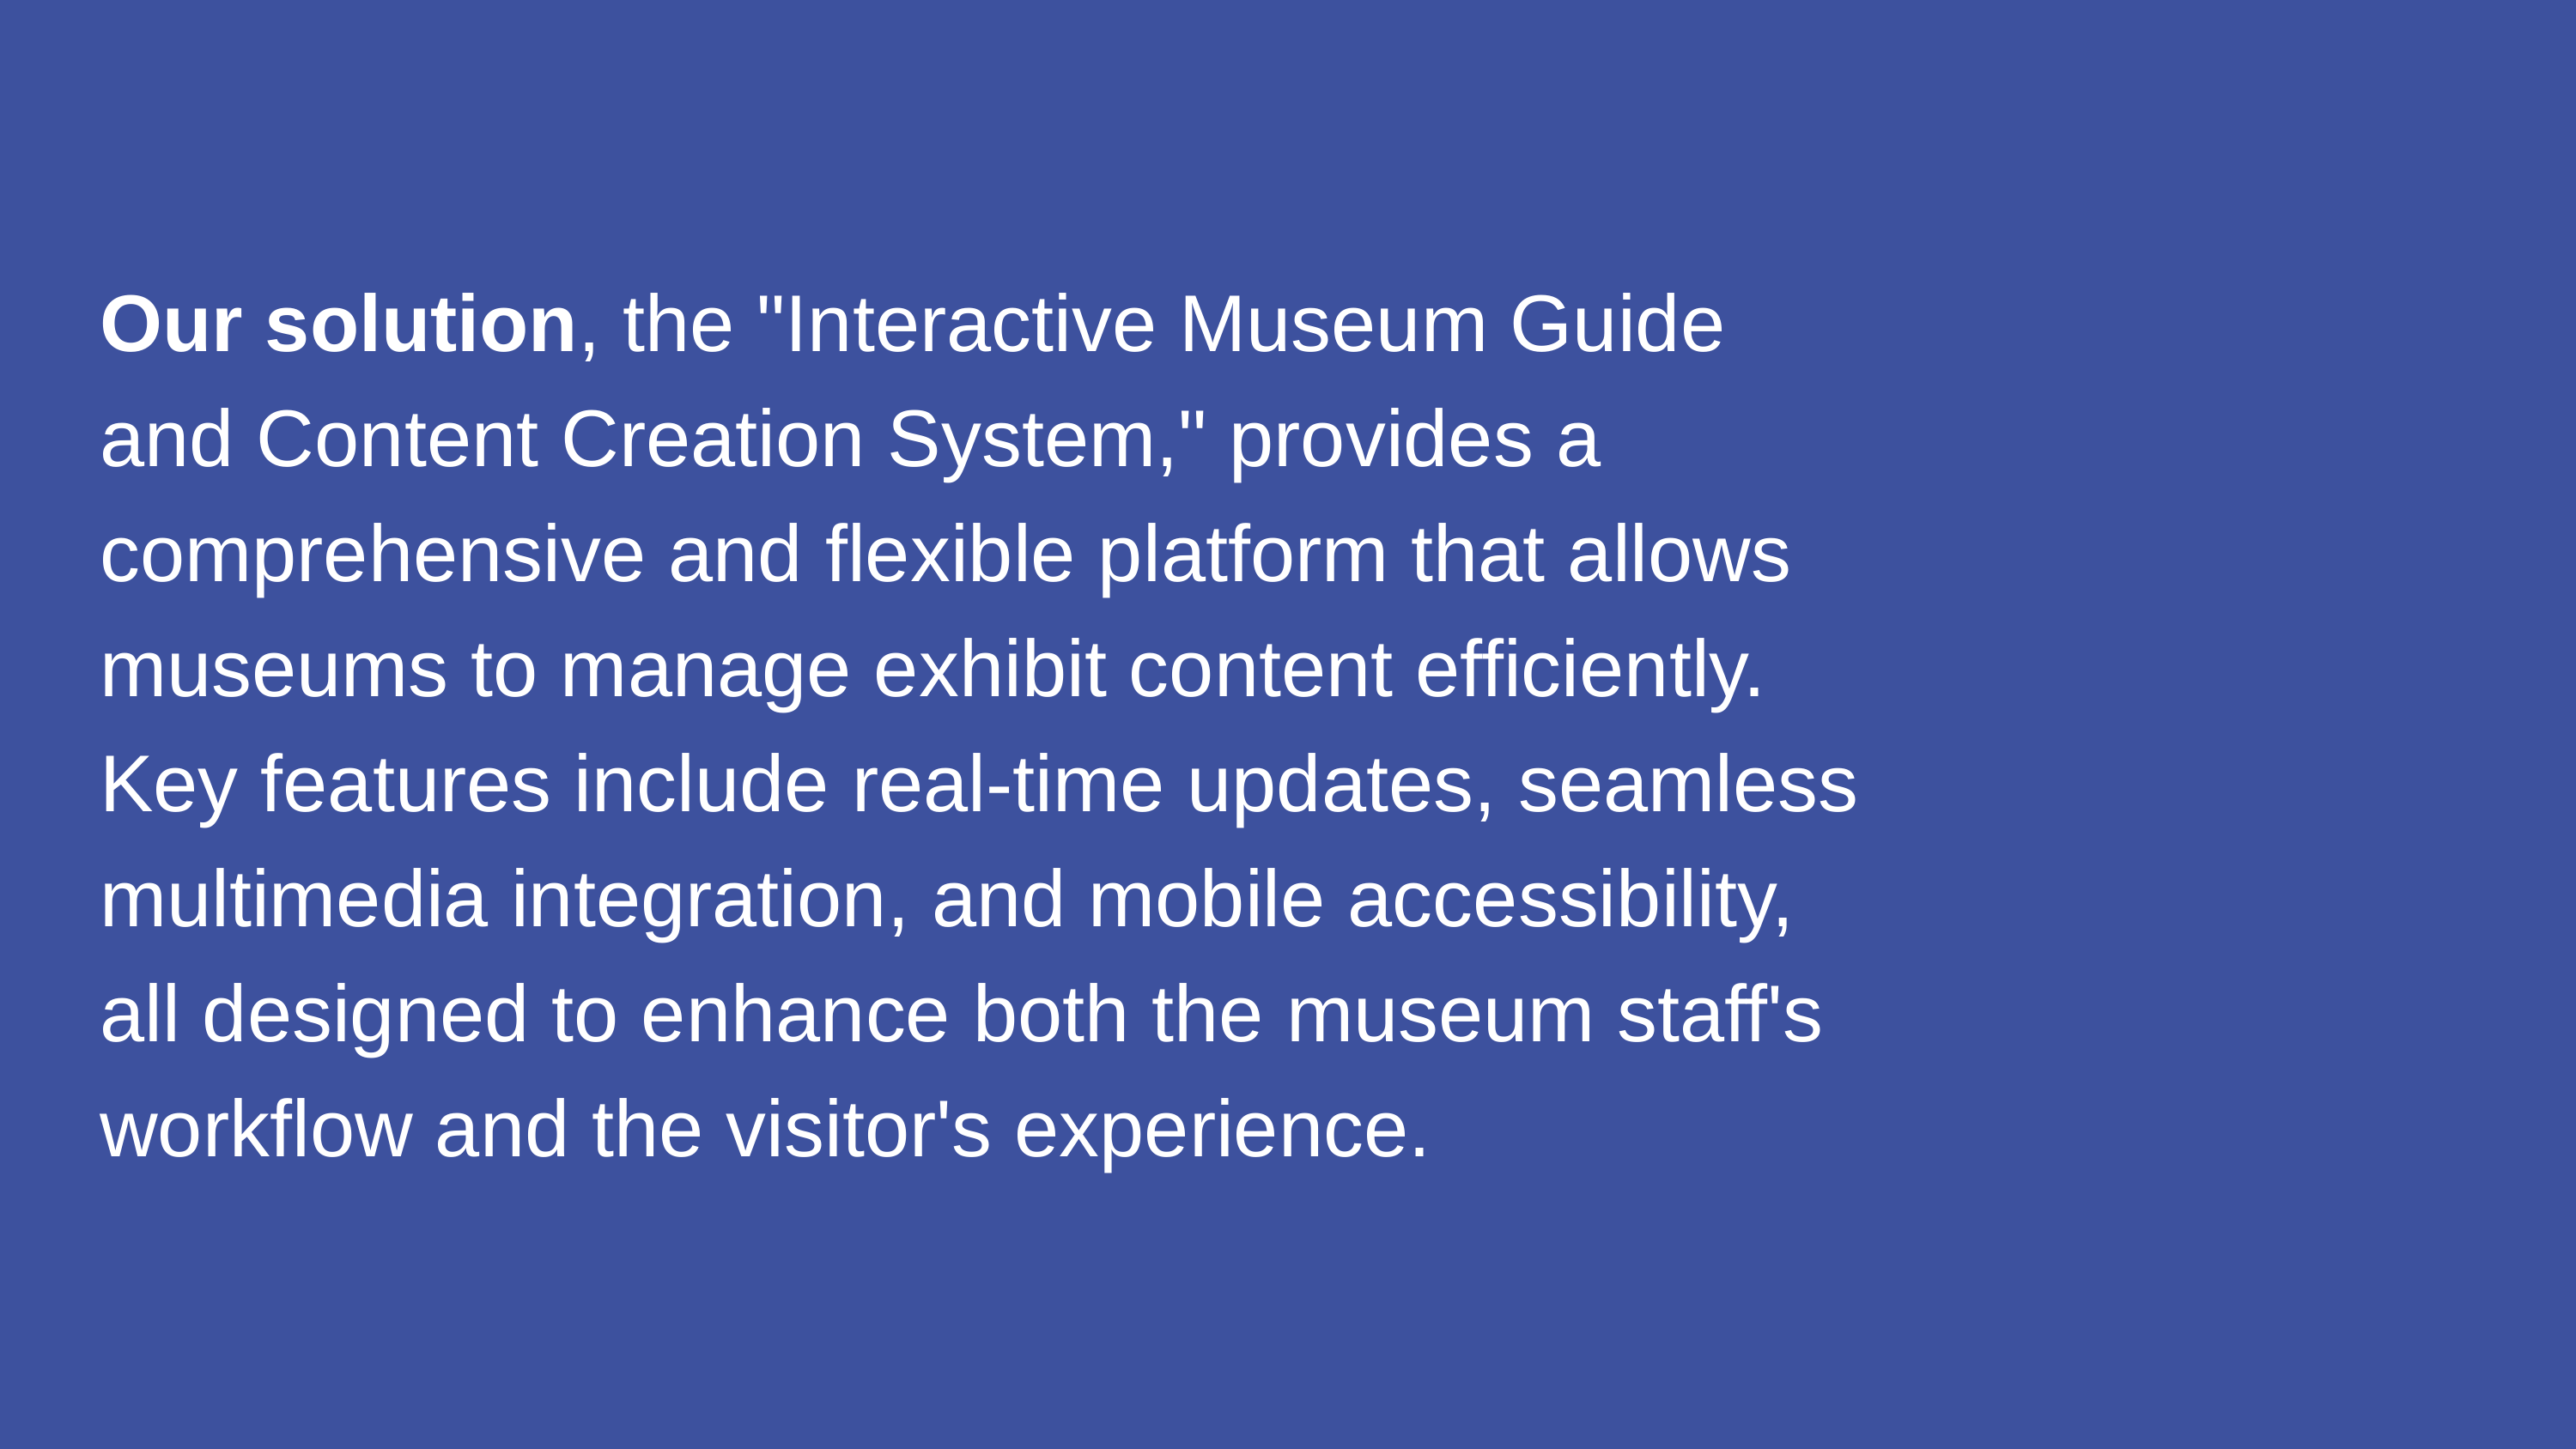

Our solution, the "Interactive Museum Guide and Content Creation System," provides a comprehensive and flexible platform that allows museums to manage exhibit content efficiently. Key features include real-time updates, seamless multimedia integration, and mobile accessibility, all designed to enhance both the museum staff's workflow and the visitor's experience.